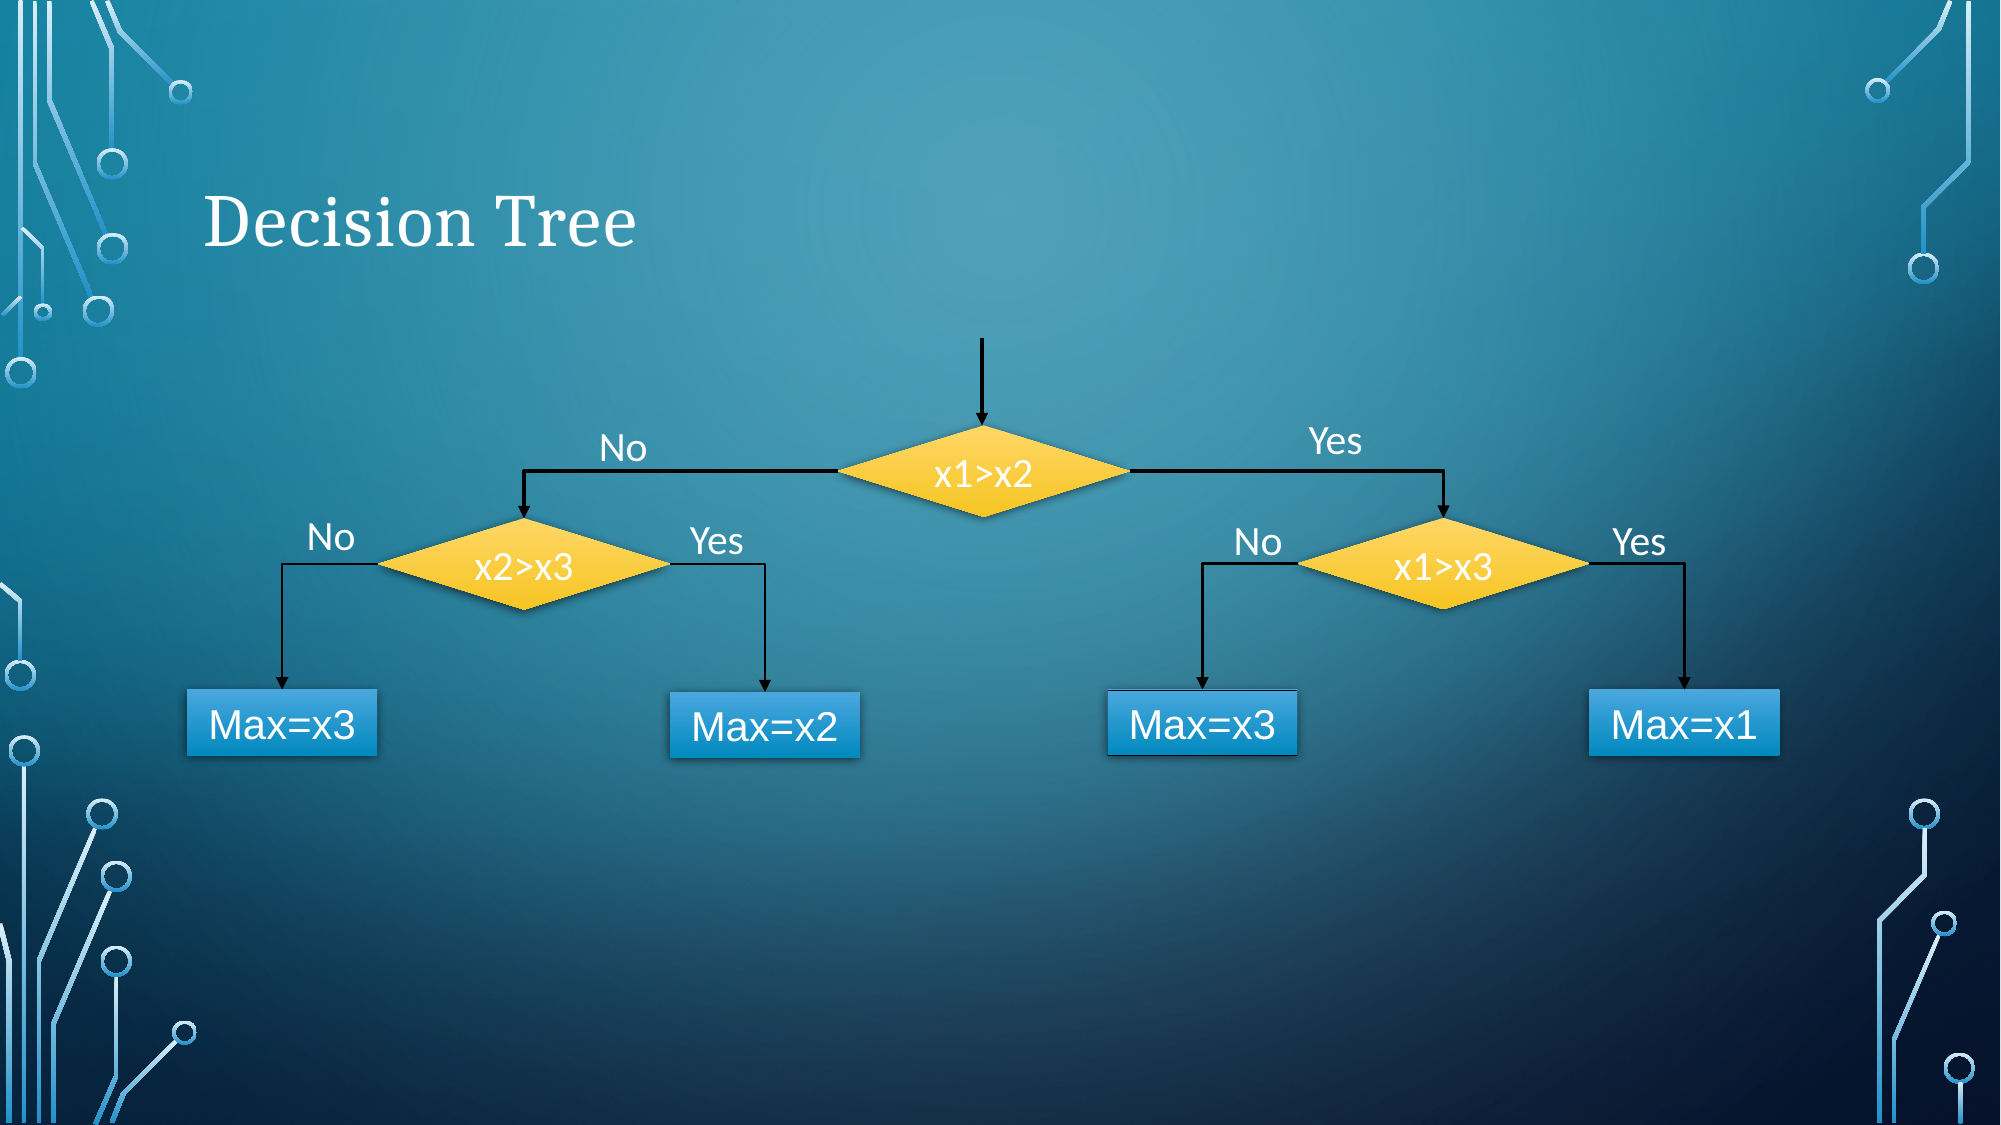

# Decision Tree
Yes
No
x1>x2
No
Yes
No
Yes
x1>x3
x2>x3
Max=x3
Max=x3
Max=x1
Max=x2